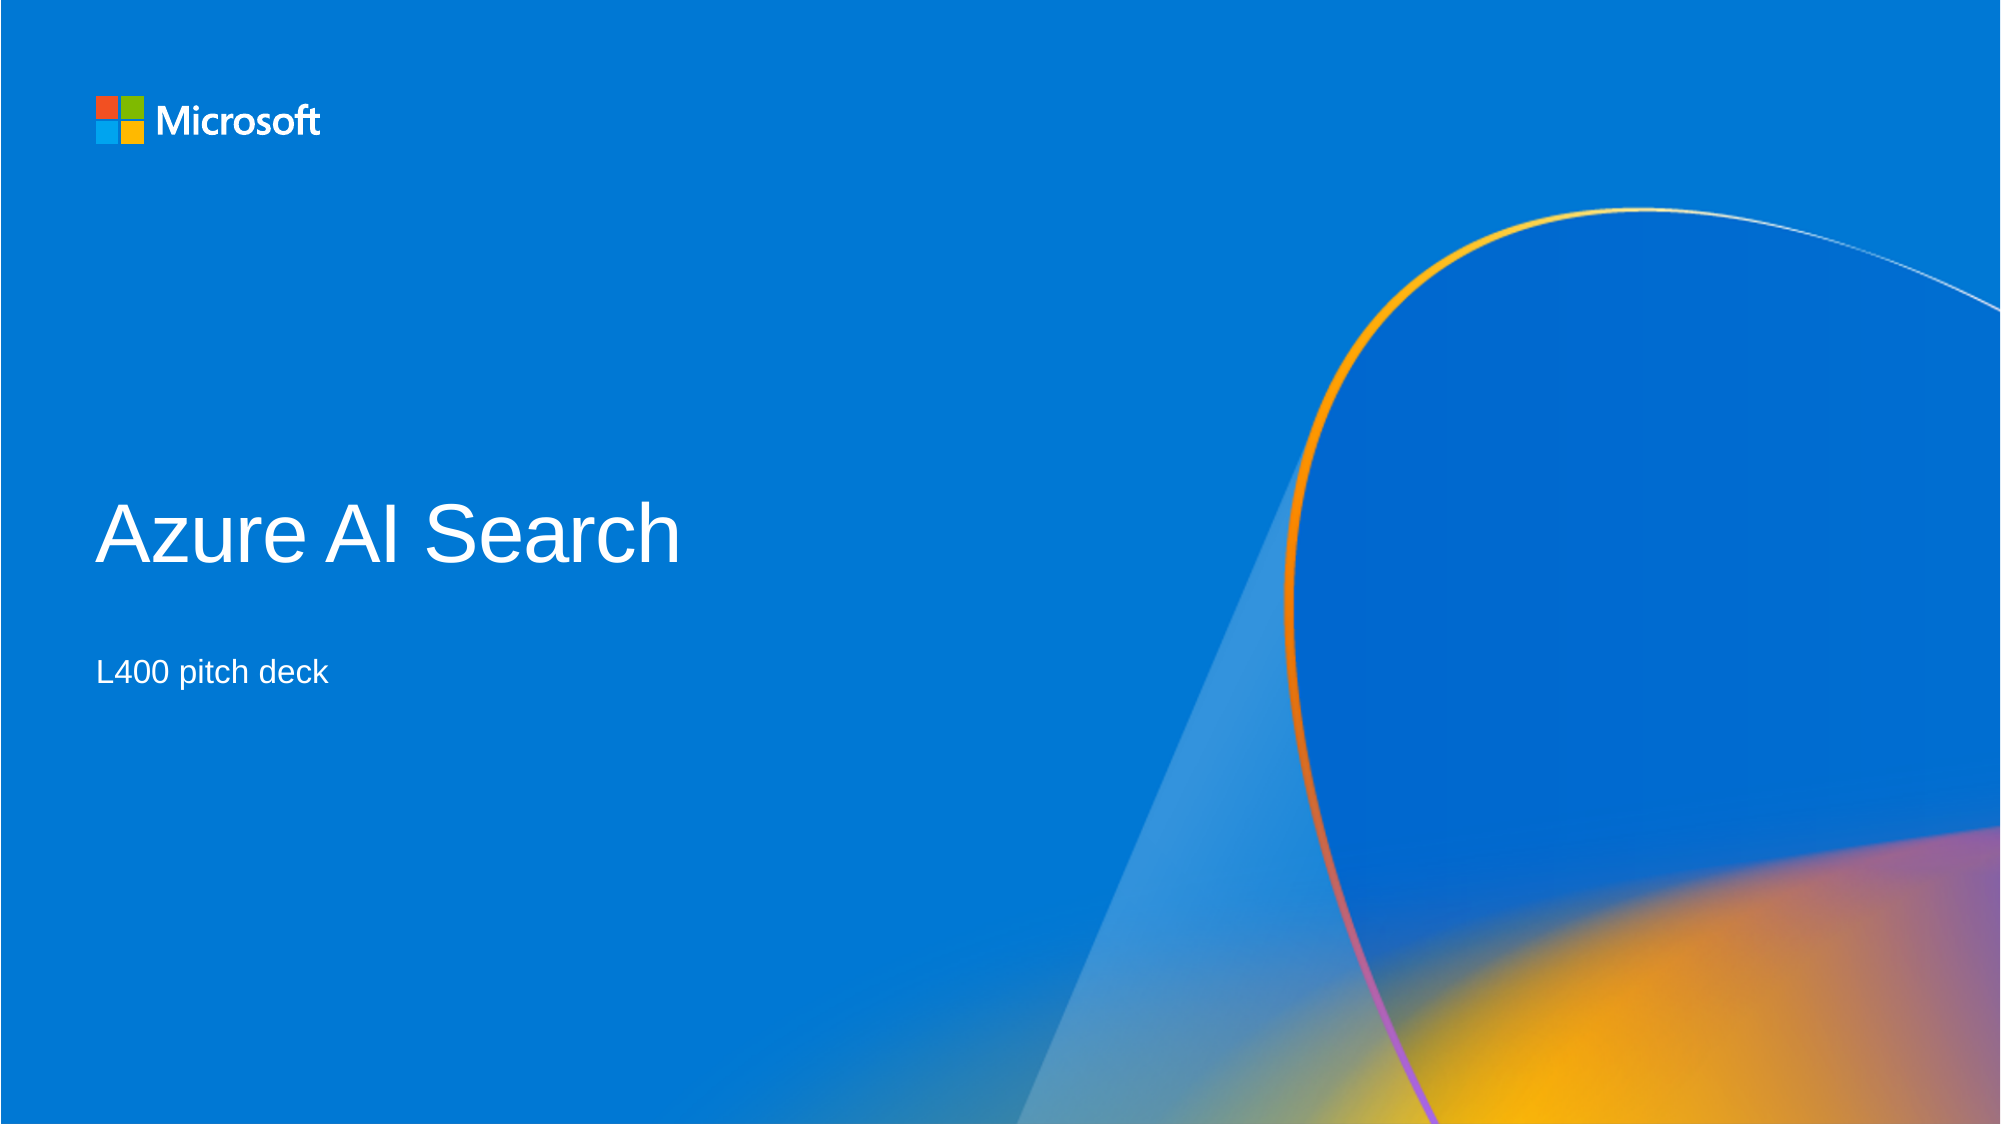

# Azure AI Search
L400 pitch deck